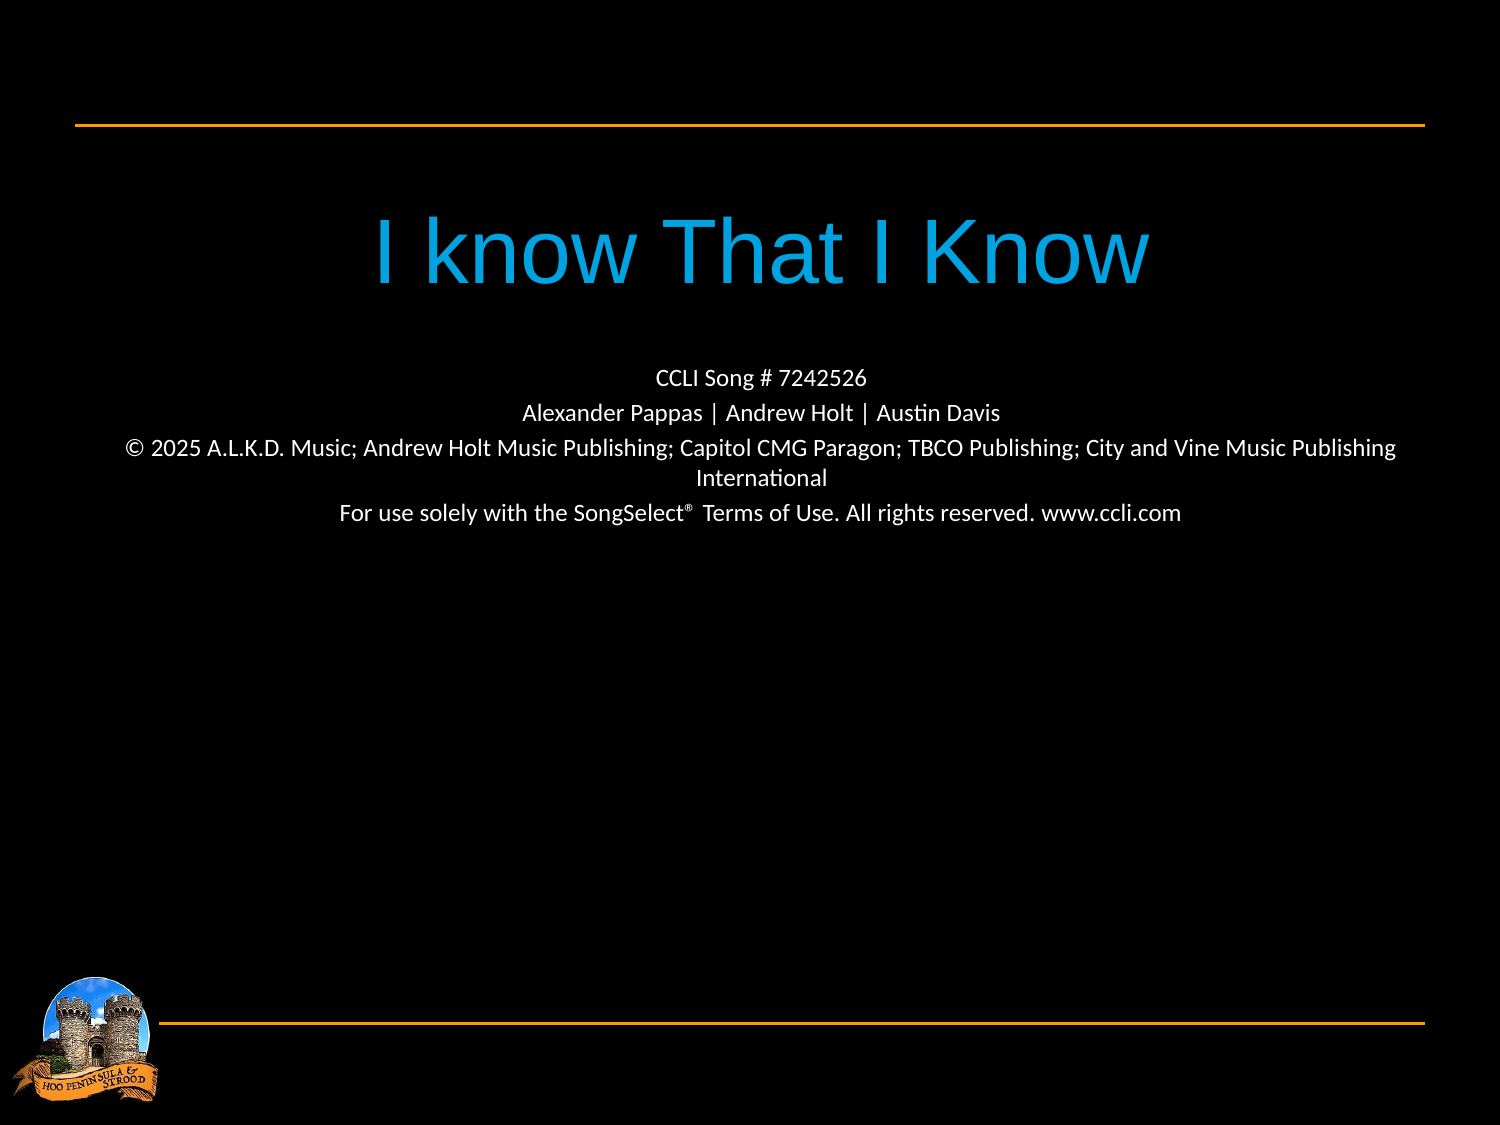

I know That I Know
CCLI Song # 7242526
Alexander Pappas | Andrew Holt | Austin Davis
© 2025 A.L.K.D. Music; Andrew Holt Music Publishing; Capitol CMG Paragon; TBCO Publishing; City and Vine Music Publishing International
For use solely with the SongSelect® Terms of Use. All rights reserved. www.ccli.com